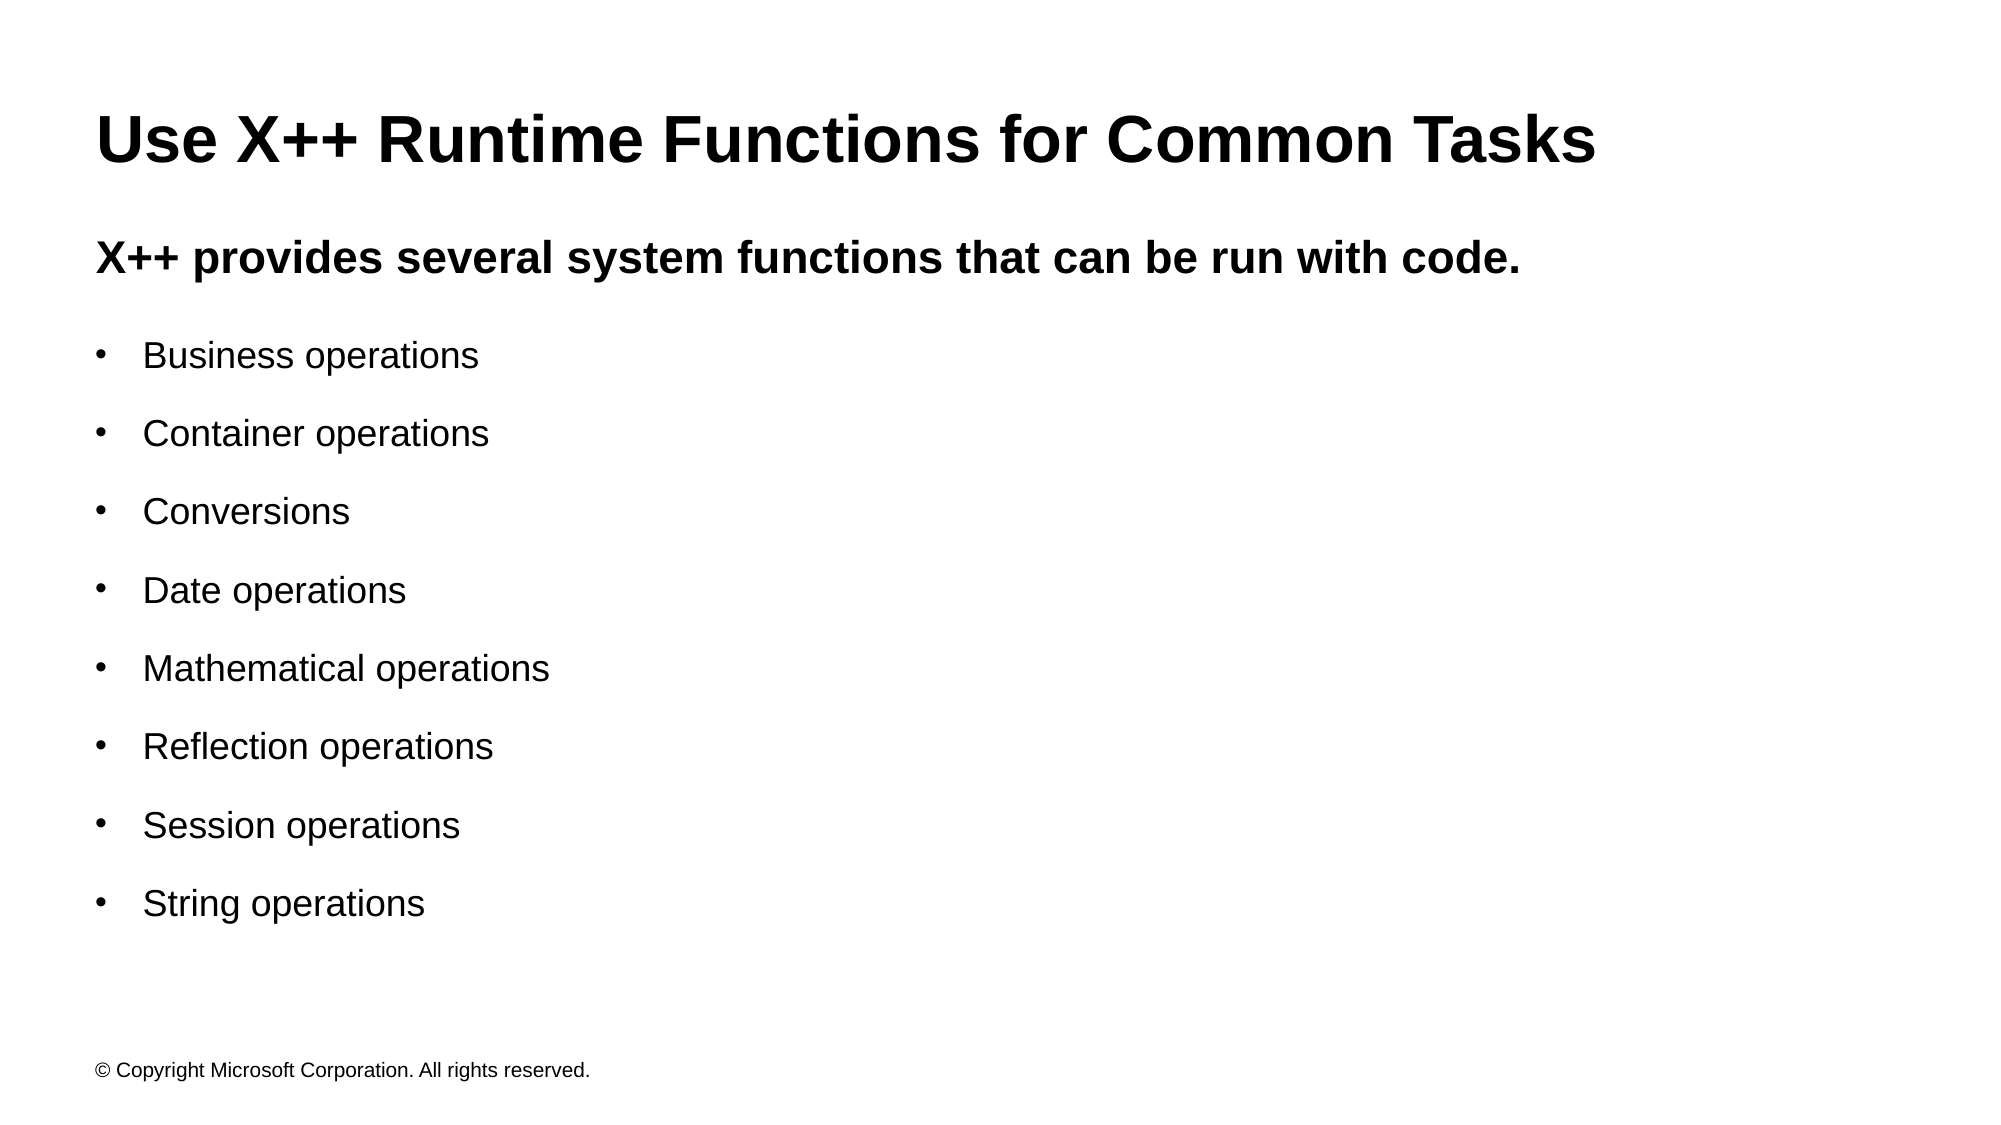

# Use X++ Runtime Functions for Common Tasks
X++ provides several system functions that can be run with code.
Business operations
Container operations
Conversions
Date operations
Mathematical operations
Reflection operations
Session operations
String operations